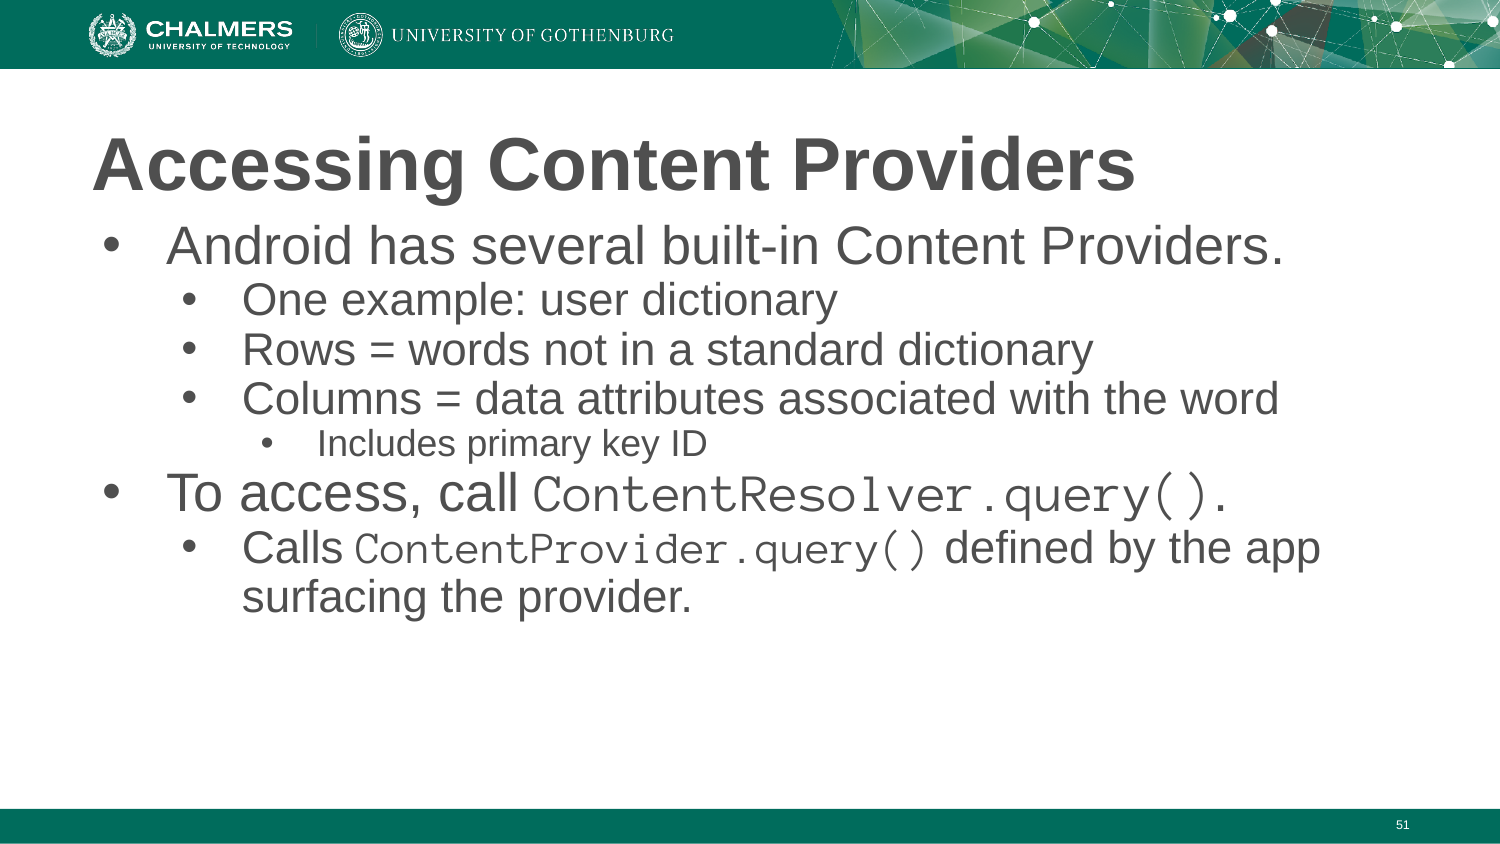

# Accessing Content Providers
Android has several built-in Content Providers.
One example: user dictionary
Rows = words not in a standard dictionary
Columns = data attributes associated with the word
Includes primary key ID
To access, call ContentResolver.query().
Calls ContentProvider.query() defined by the app surfacing the provider.
51